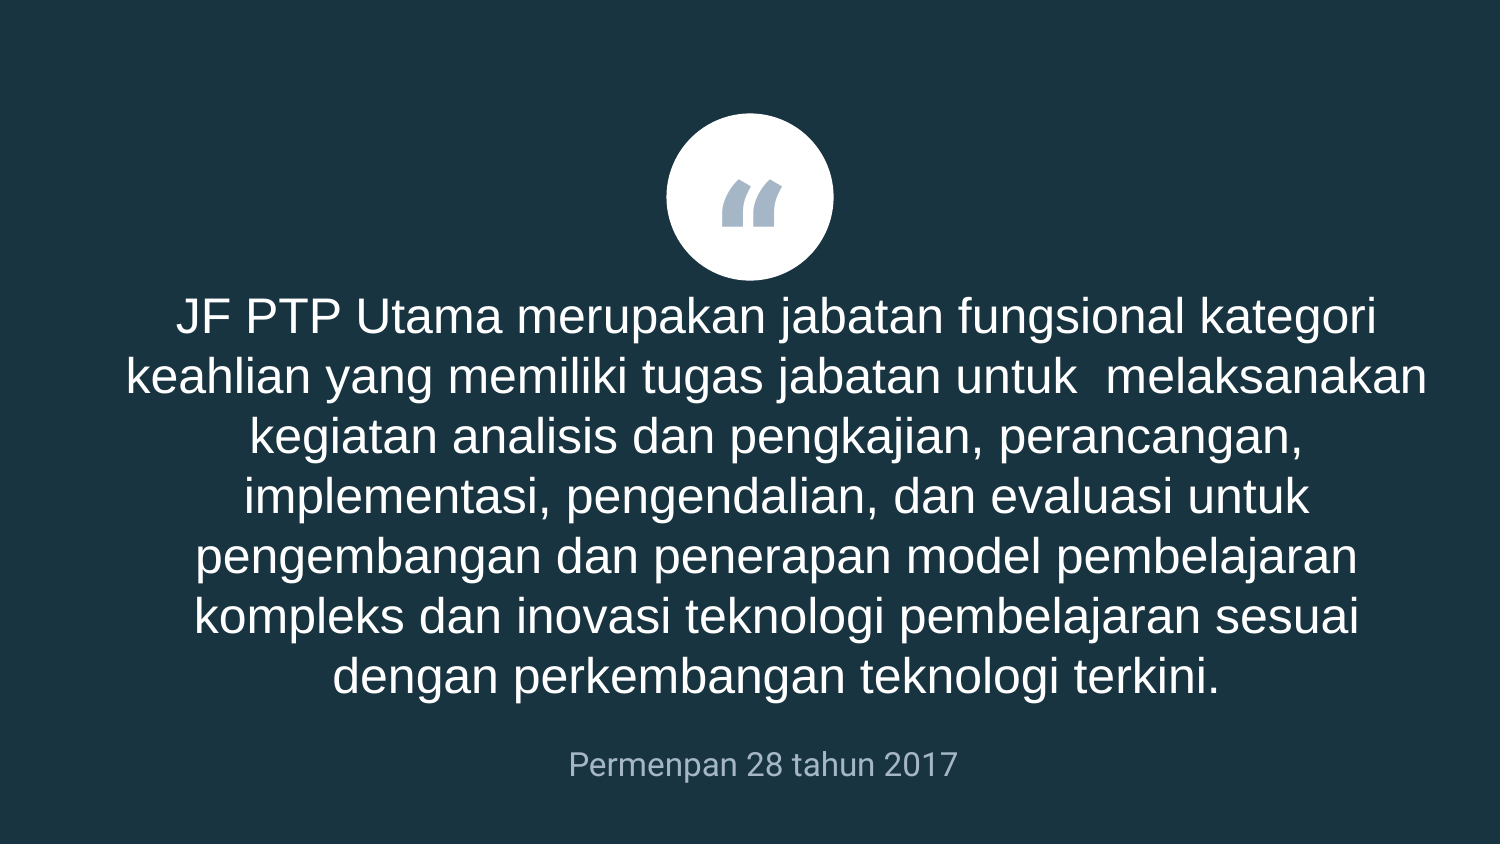

“
# JF PTP Utama merupakan jabatan fungsional kategori keahlian yang memiliki tugas jabatan untuk  melaksanakan kegiatan analisis dan pengkajian, perancangan, implementasi, pengendalian, dan evaluasi untuk pengembangan dan penerapan model pembelajaran kompleks dan inovasi teknologi pembelajaran sesuai dengan perkembangan teknologi terkini.
Permenpan 28 tahun 2017